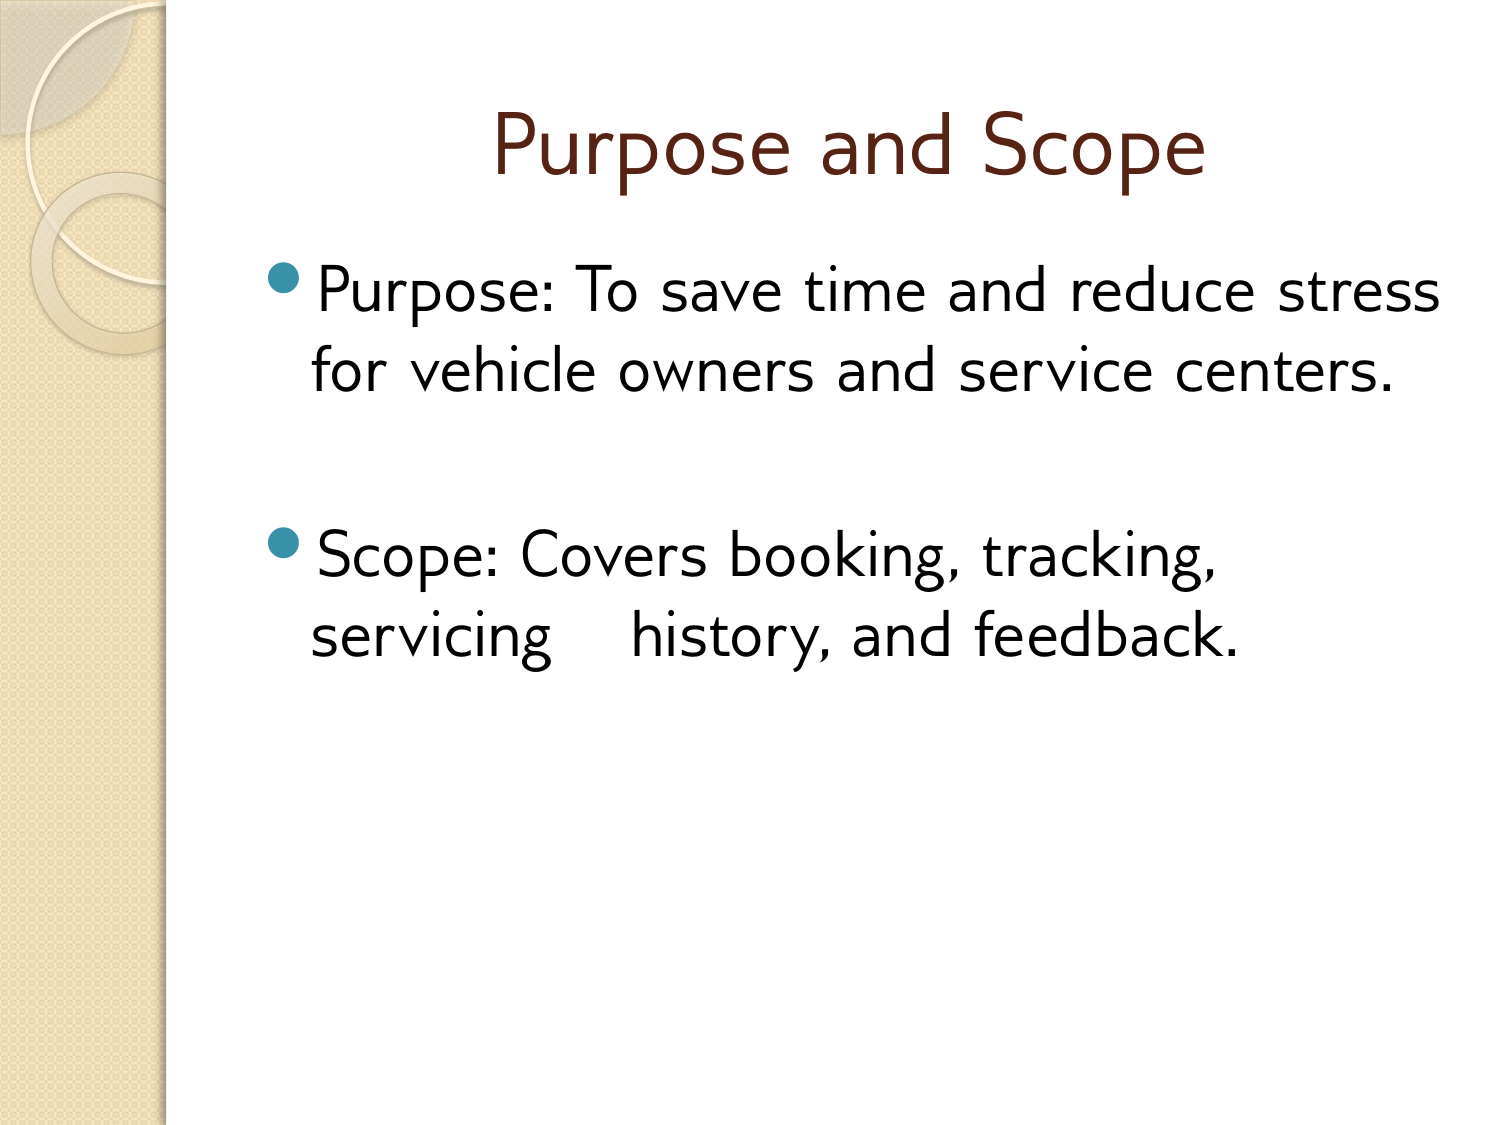

# Purpose and Scope
Purpose: To save time and reduce stress for vehicle owners and service centers.

Scope: Covers booking, tracking, servicing 	 history, and feedback.